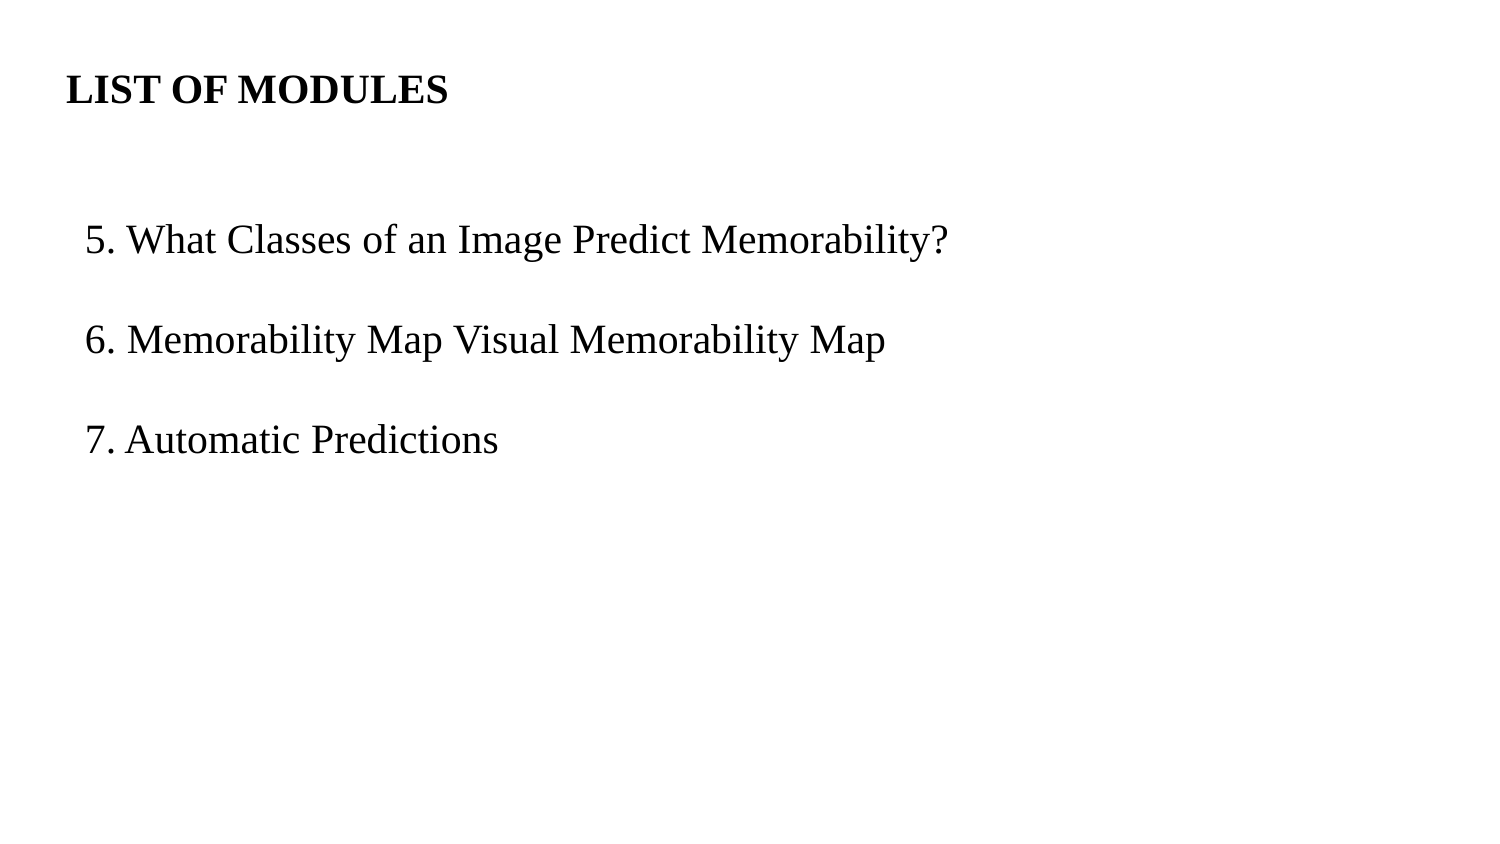

# LIST OF MODULES
5. What Classes of an Image Predict Memorability?
6. Memorability Map Visual Memorability Map
7. Automatic Predictions